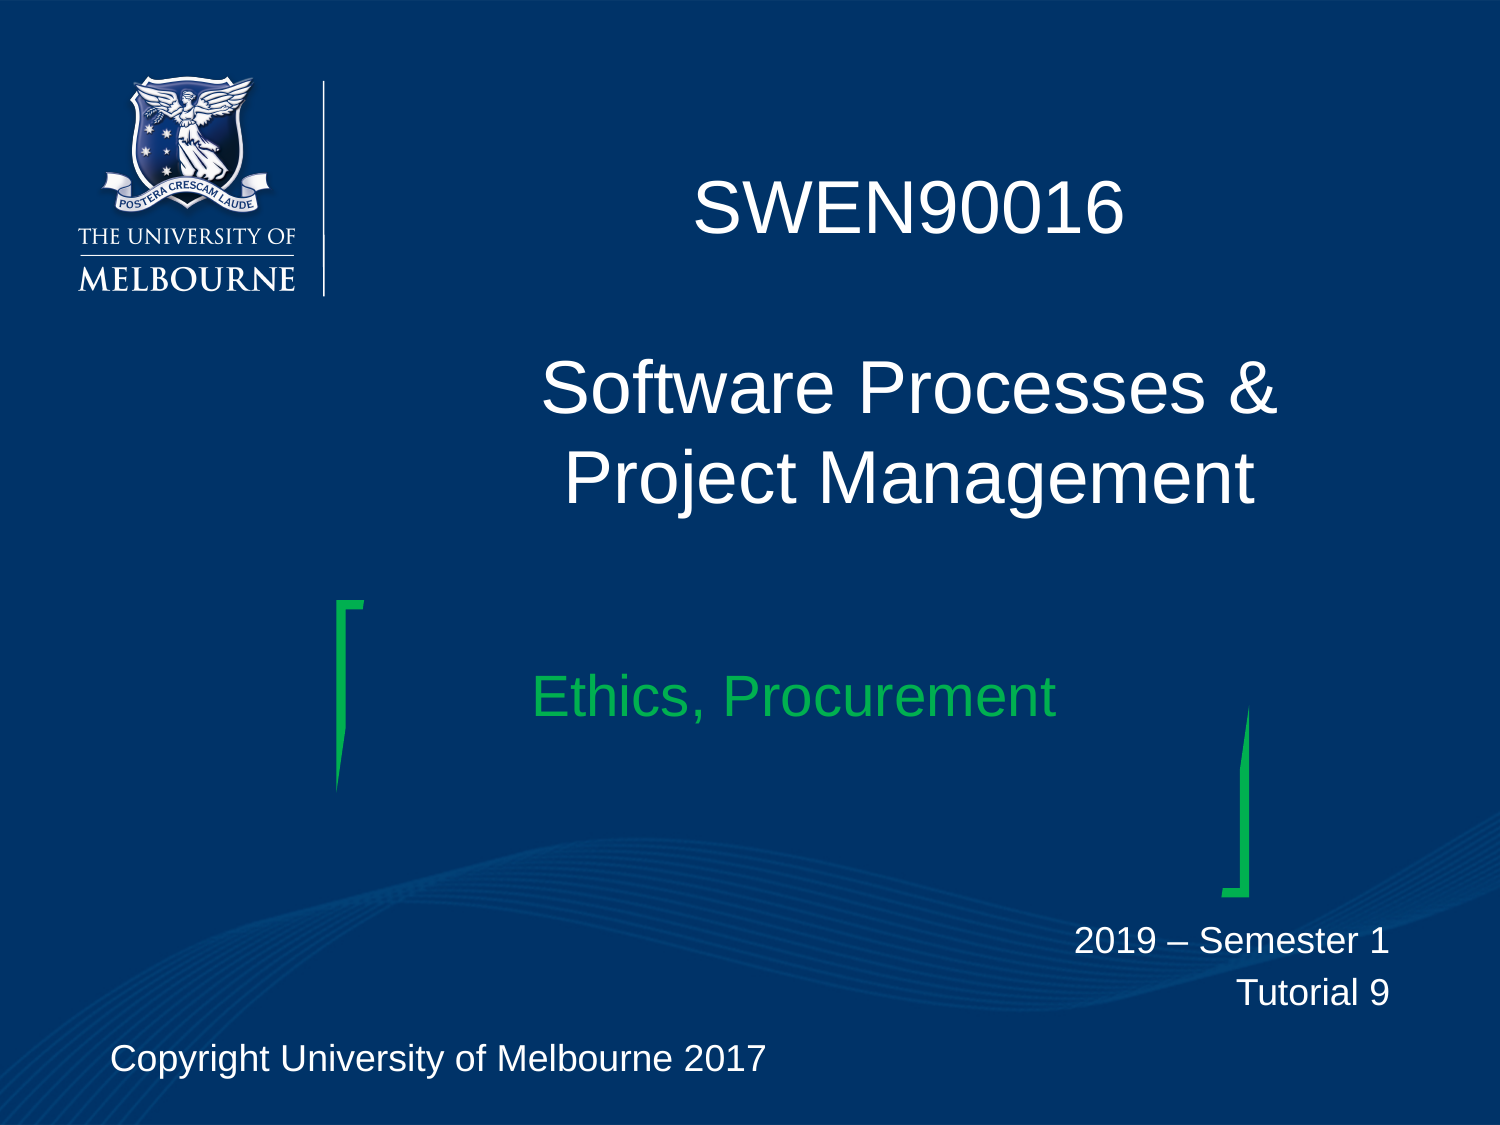

# SWEN90016 Software Processes & Project Management

Ethics, Procurement

2019 – Semester 1
Tutorial 9

Copyright University of Melbourne 2017